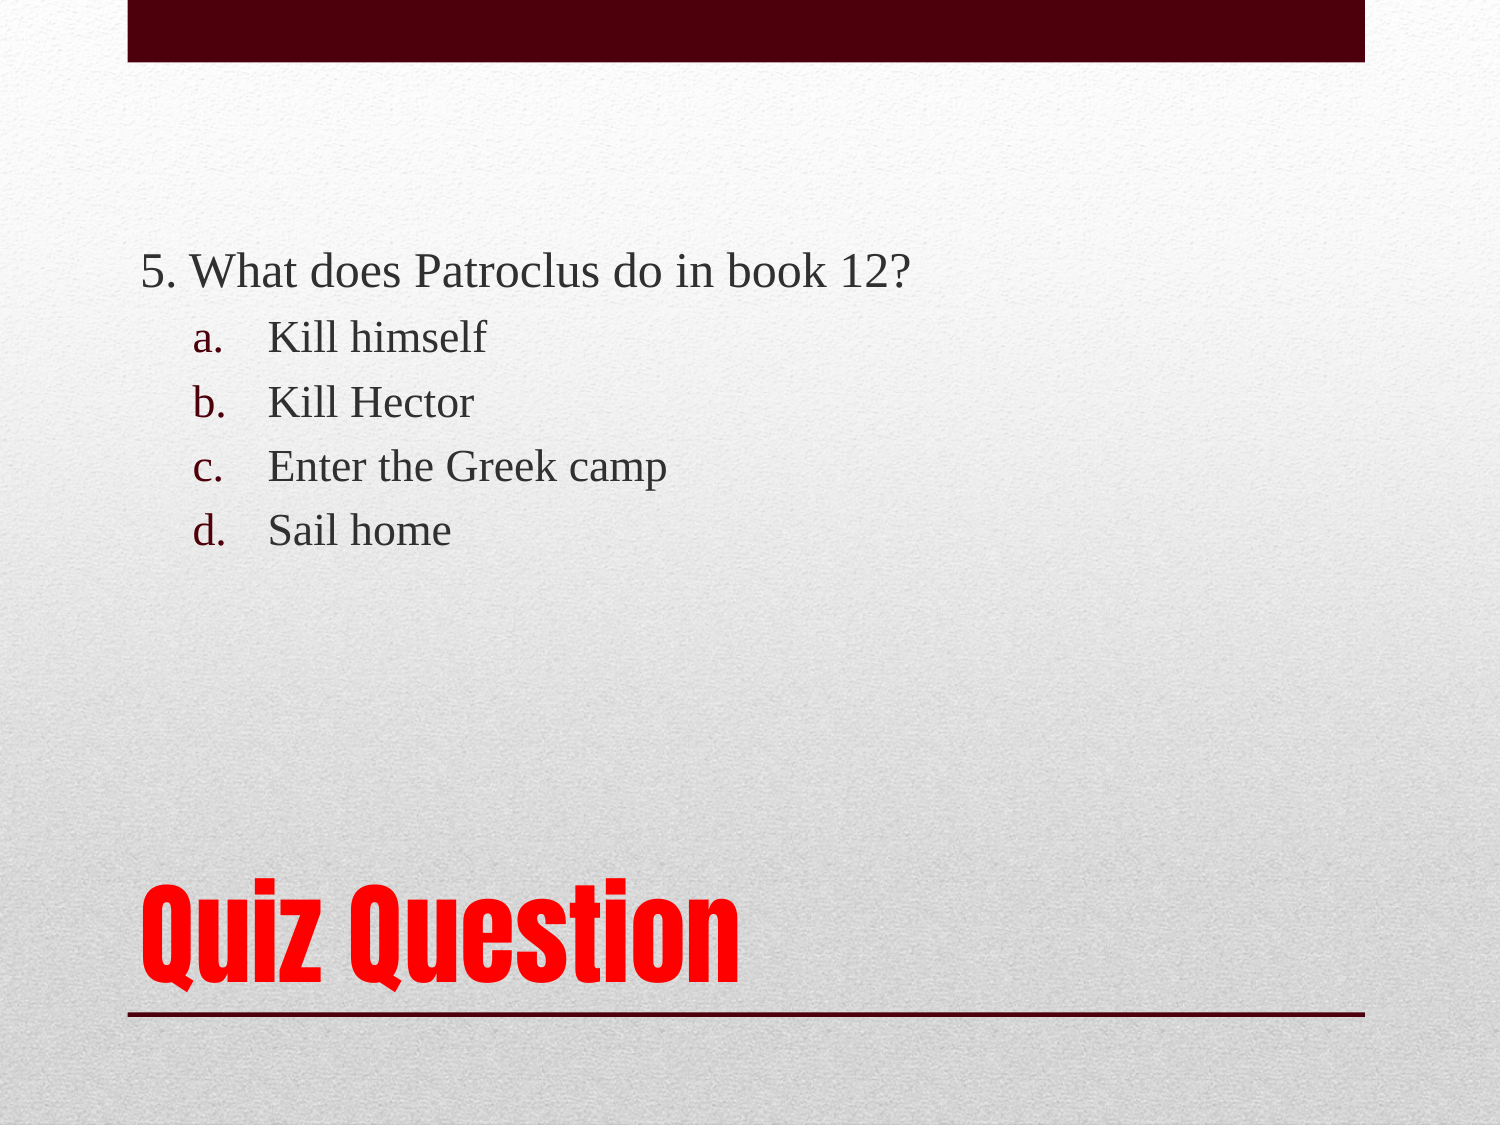

5. What does Patroclus do in book 12?
Kill himself
Kill Hector
Enter the Greek camp
Sail home

# Quiz Question